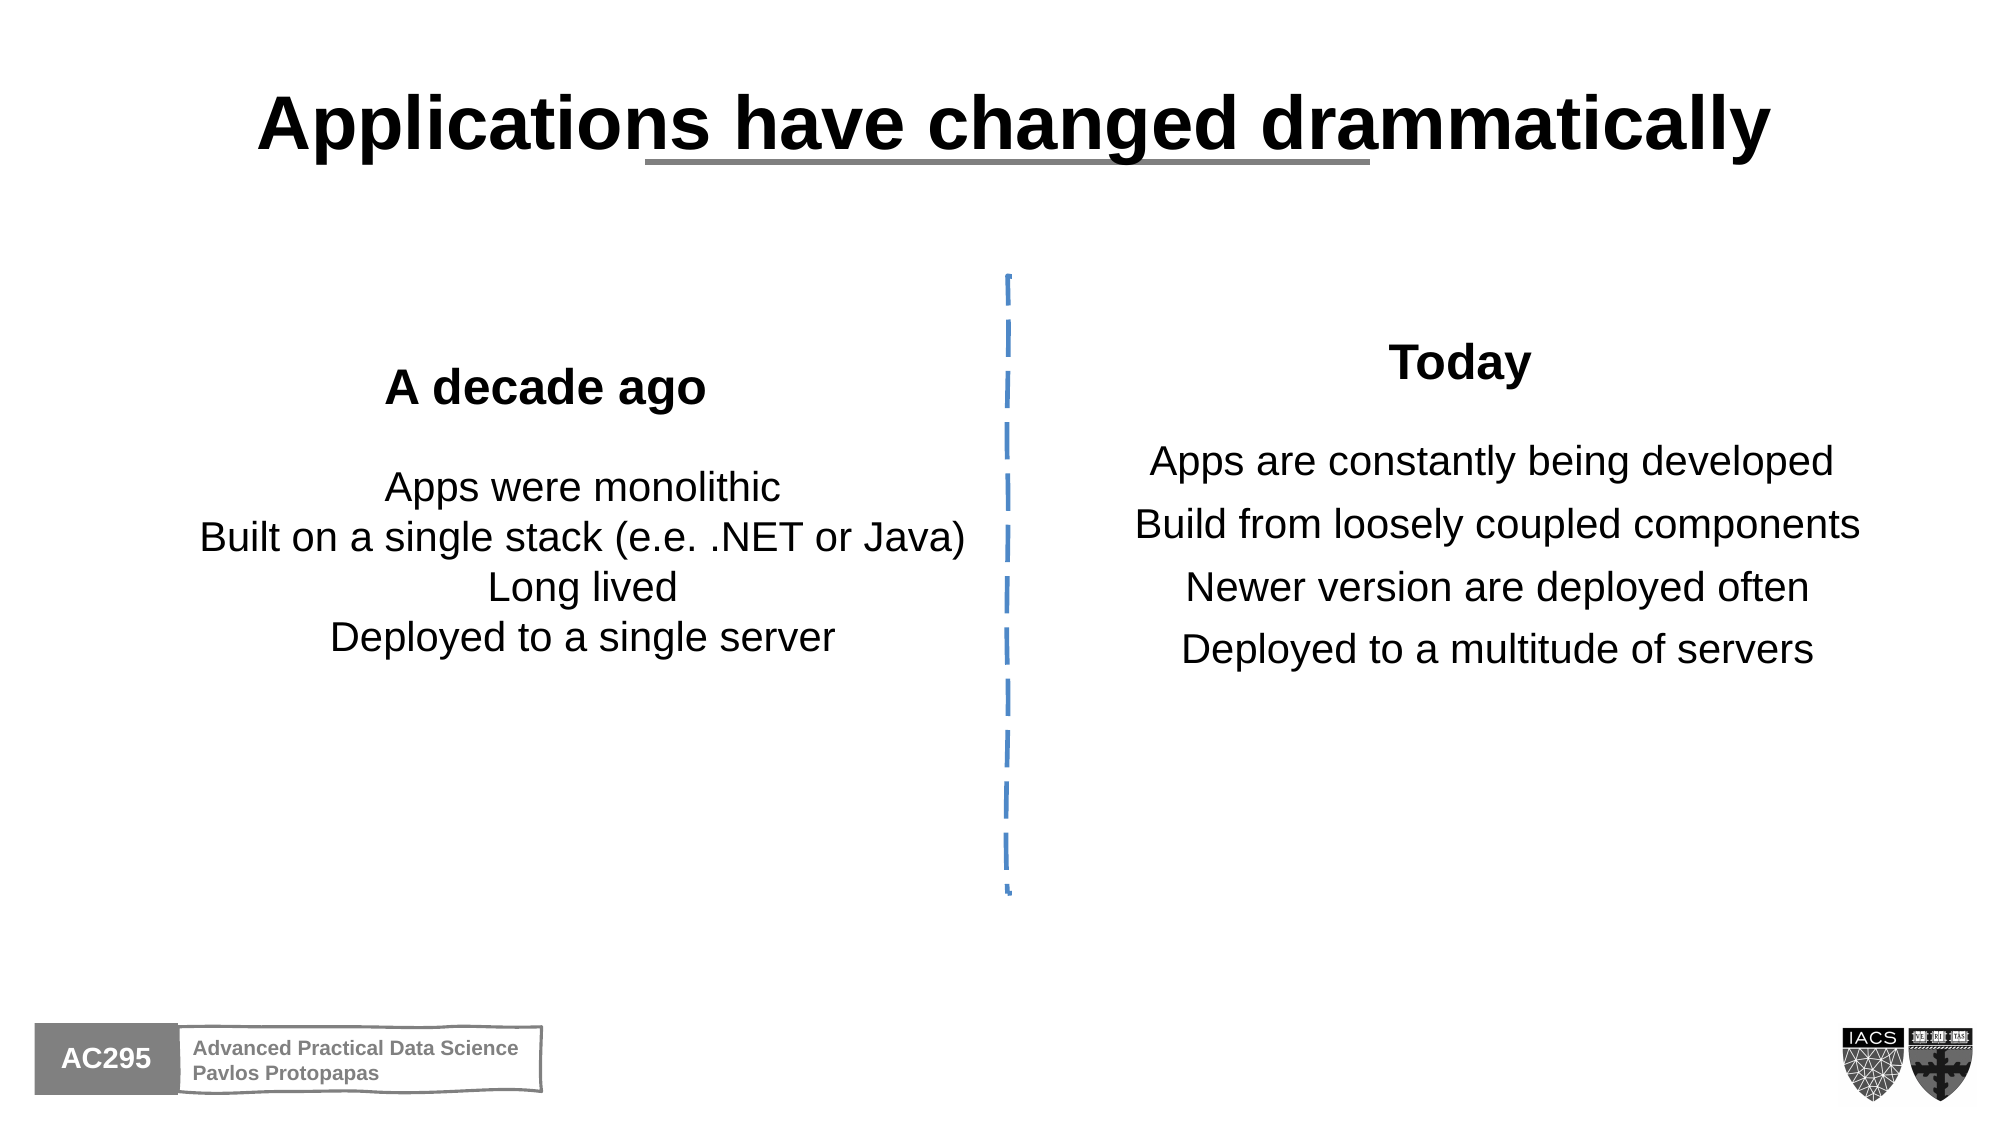

Applications have changed drammatically

Today

Apps are constantly being developed
Build from loosely coupled components
Newer version are deployed often
Deployed to a multitude of servers

A decade ago

Apps were monolithic
Built on a single stack (e.e. .NET or Java)
Long lived
Deployed to a single server